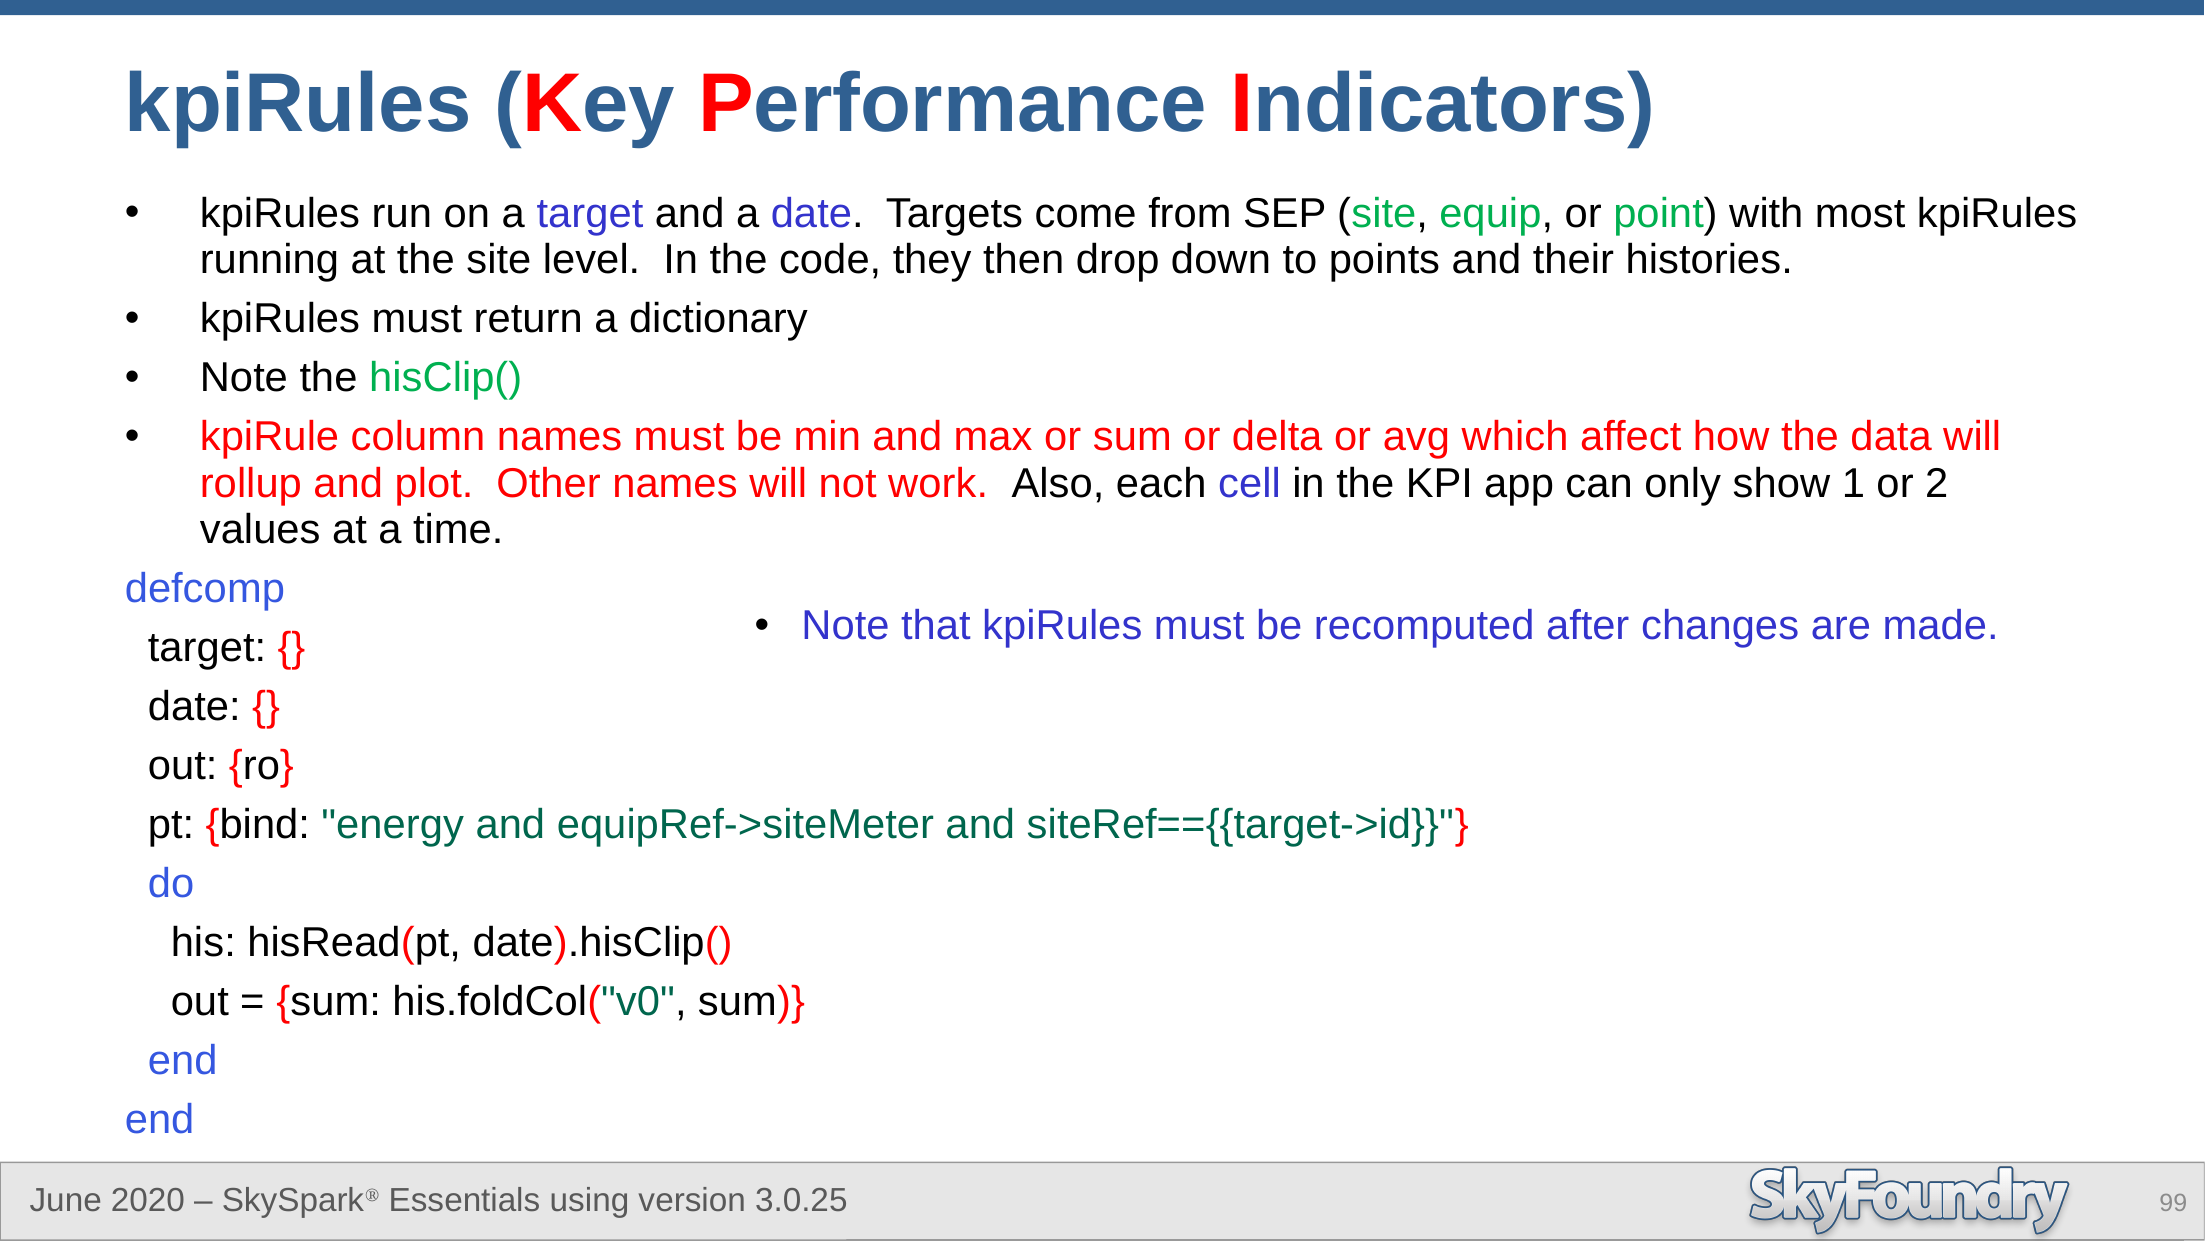

# kpiRules (Key Performance Indicators)
kpiRules run on a target and a date.  Targets come from SEP (site, equip, or point) with most kpiRules running at the site level.  In the code, they then drop down to points and their histories.
kpiRules must return a dictionary
Note the hisClip()
kpiRule column names must be min and max or sum or delta or avg which affect how the data will rollup and plot.  Other names will not work.  Also, each cell in the KPI app can only show 1 or 2 values at a time.
defcomp
  target: {}
  date: {}
  out: {ro}
  pt: {bind: "energy and equipRef->siteMeter and siteRef=={{target->id}}"}
  do
    his: hisRead(pt, date).hisClip()
    out = {sum: his.foldCol("v0", sum)}
  end
end
Note that kpiRules must be recomputed after changes are made.
99